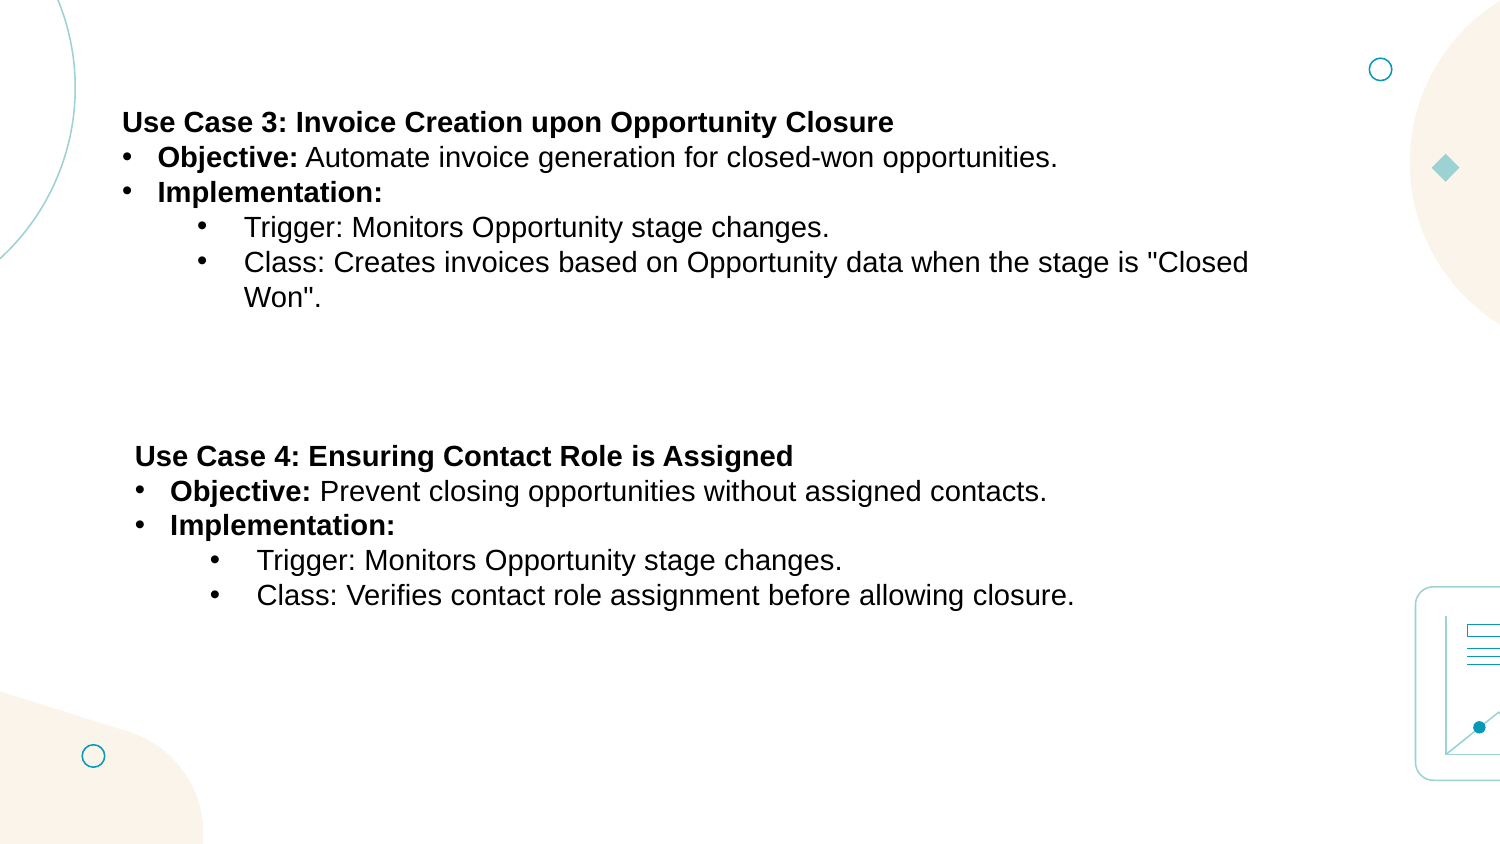

Use Case 3: Invoice Creation upon Opportunity Closure
Objective: Automate invoice generation for closed-won opportunities.
Implementation:
Trigger: Monitors Opportunity stage changes.
Class: Creates invoices based on Opportunity data when the stage is "Closed Won".
Use Case 4: Ensuring Contact Role is Assigned
Objective: Prevent closing opportunities without assigned contacts.
Implementation:
Trigger: Monitors Opportunity stage changes.
Class: Verifies contact role assignment before allowing closure.